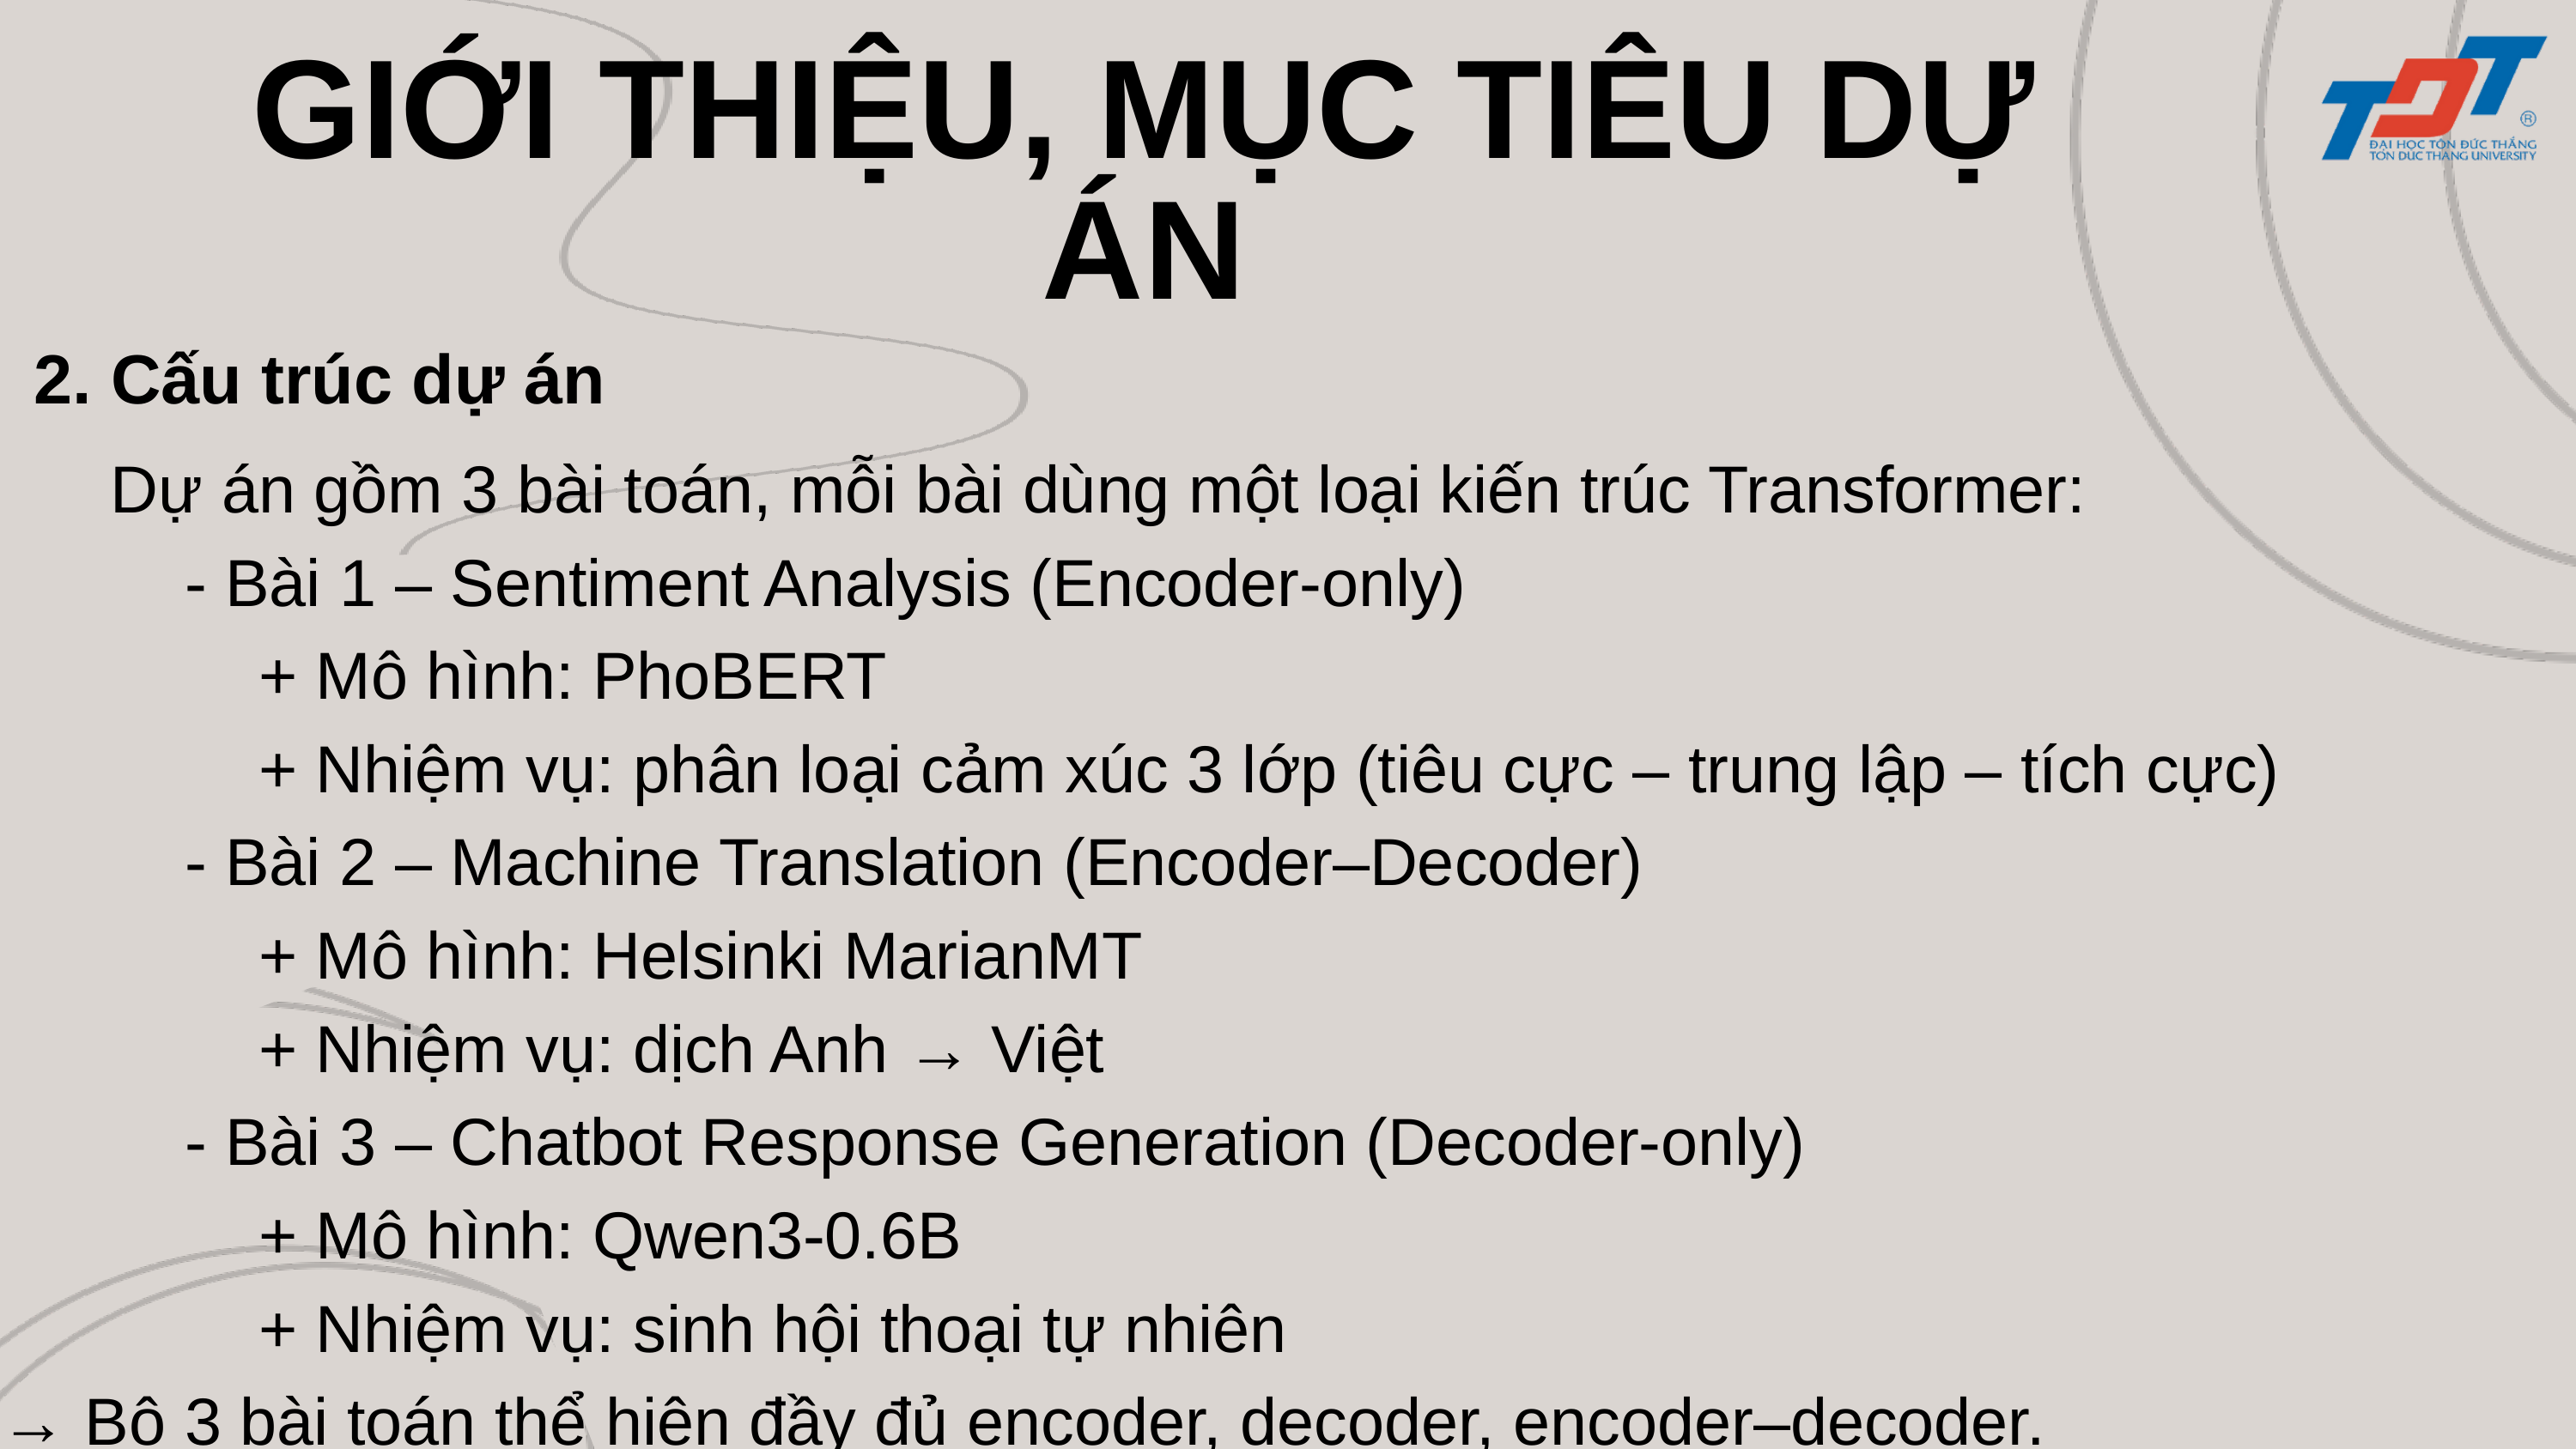

GIỚI THIỆU, MỤC TIÊU DỰ ÁN
2. Cấu trúc dự án
      Dự án gồm 3 bài toán, mỗi bài dùng một loại kiến trúc Transformer:
          - Bài 1 – Sentiment Analysis (Encoder-only)
              + Mô hình: PhoBERT
              + Nhiệm vụ: phân loại cảm xúc 3 lớp (tiêu cực – trung lập – tích cực)
          - Bài 2 – Machine Translation (Encoder–Decoder)
              + Mô hình: Helsinki MarianMT
              + Nhiệm vụ: dịch Anh → Việt
          - Bài 3 – Chatbot Response Generation (Decoder-only)
              + Mô hình: Qwen3-0.6B
              + Nhiệm vụ: sinh hội thoại tự nhiên
→ Bộ 3 bài toán thể hiện đầy đủ encoder, decoder, encoder–decoder.